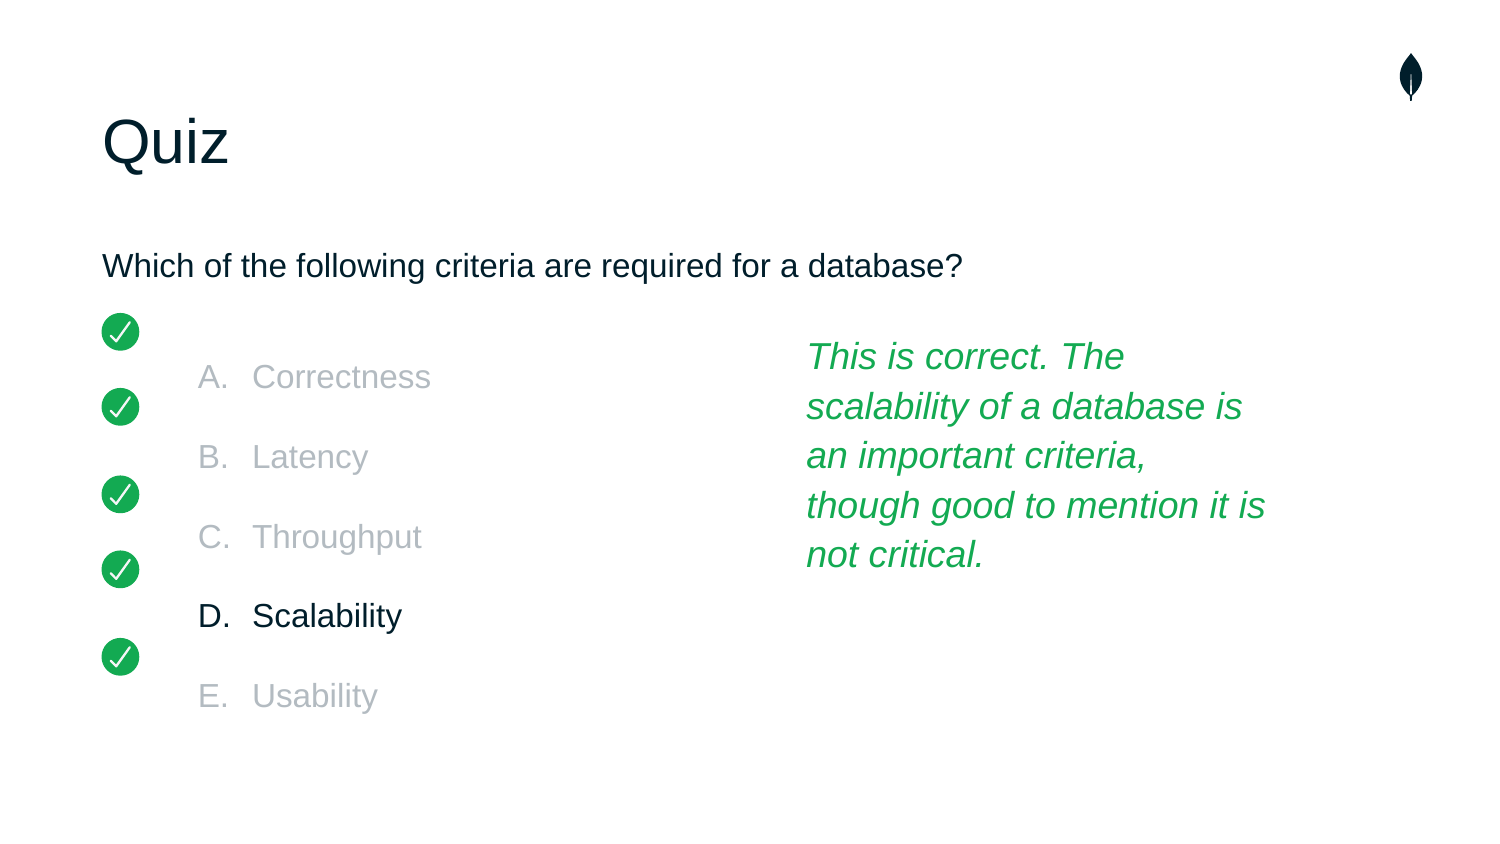

# Quiz
Which of the following criteria are required for a database?
Correctness
Latency
Throughput
Scalability
Usability

This is correct. The scalability of a database is an important criteria, though good to mention it is not critical.